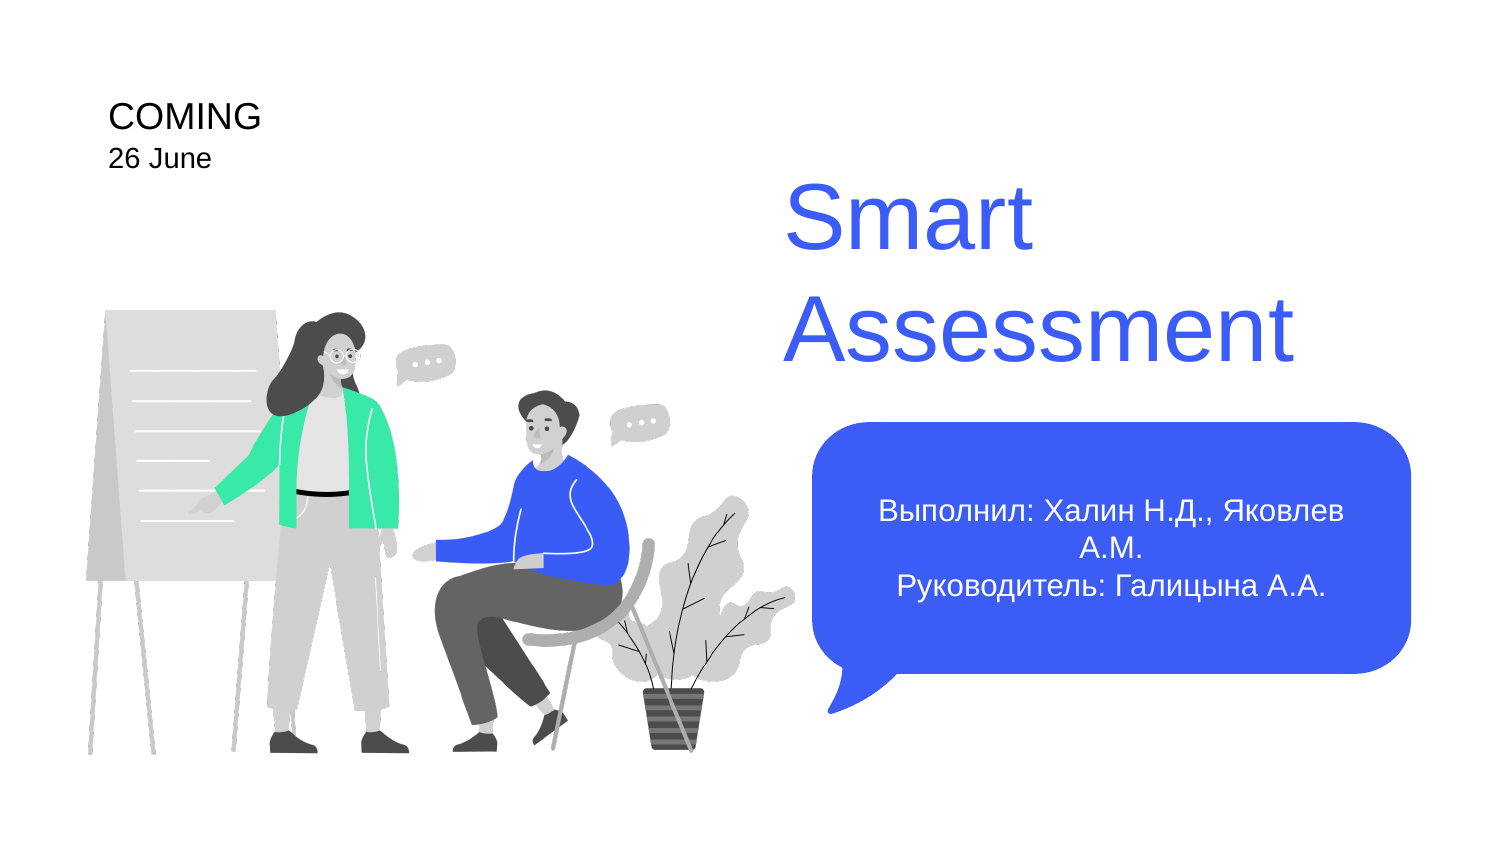

COMING
26 June
Smart Assessment
Выполнил: Халин Н.Д., Яковлев А.М.
Руководитель: Галицына А.А.